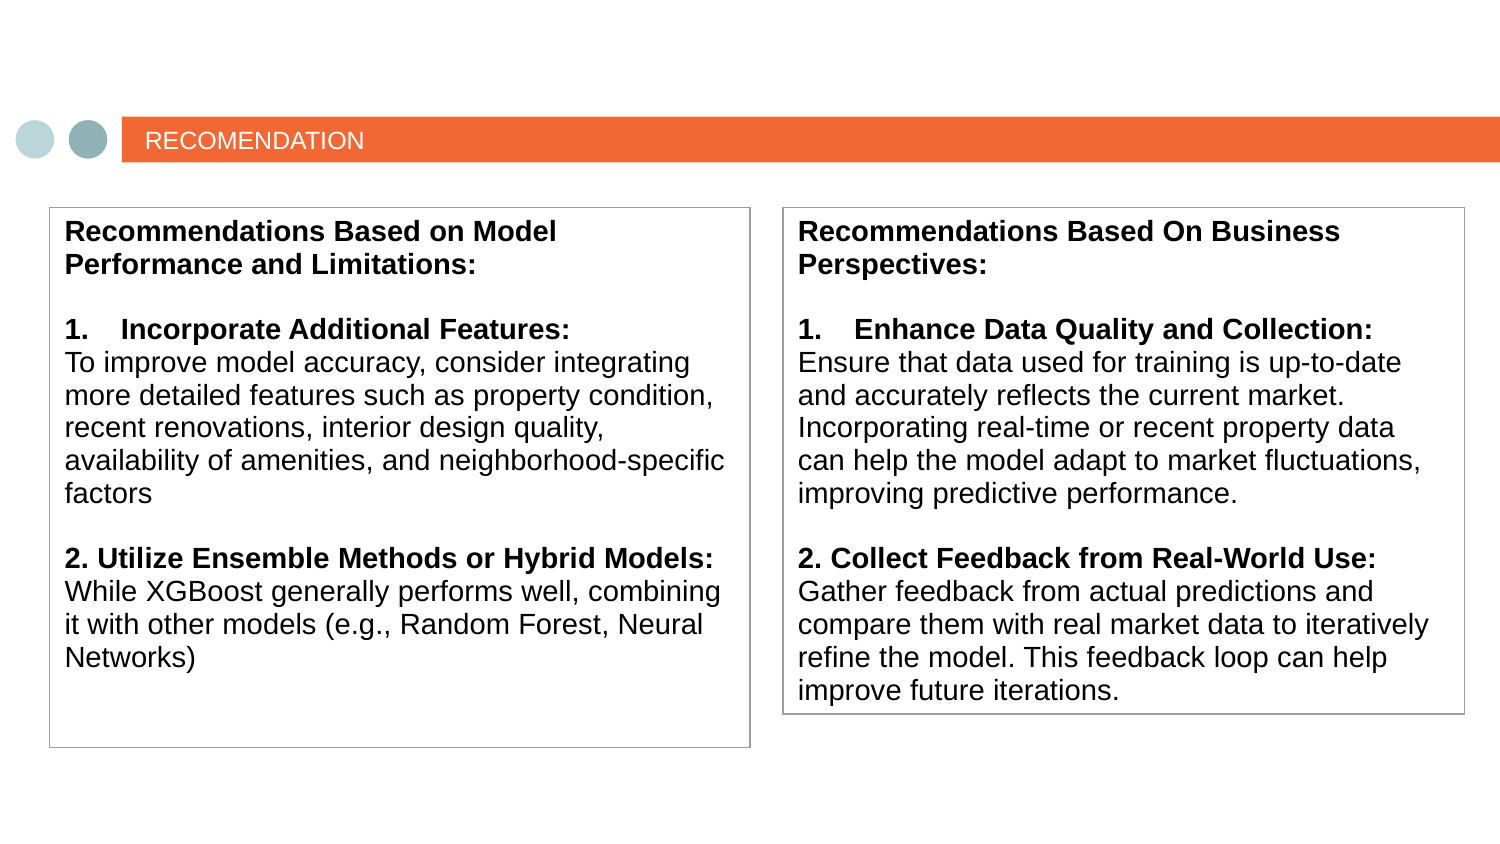

# RECOMENDATION
| Recommendations Based on Model Performance and Limitations: Incorporate Additional Features: To improve model accuracy, consider integrating more detailed features such as property condition, recent renovations, interior design quality, availability of amenities, and neighborhood-specific factors 2. Utilize Ensemble Methods or Hybrid Models: While XGBoost generally performs well, combining it with other models (e.g., Random Forest, Neural Networks) |
| --- |
| Recommendations Based On Business Perspectives: Enhance Data Quality and Collection: Ensure that data used for training is up-to-date and accurately reflects the current market. Incorporating real-time or recent property data can help the model adapt to market fluctuations, improving predictive performance. 2. Collect Feedback from Real-World Use: Gather feedback from actual predictions and compare them with real market data to iteratively refine the model. This feedback loop can help improve future iterations. |
| --- |